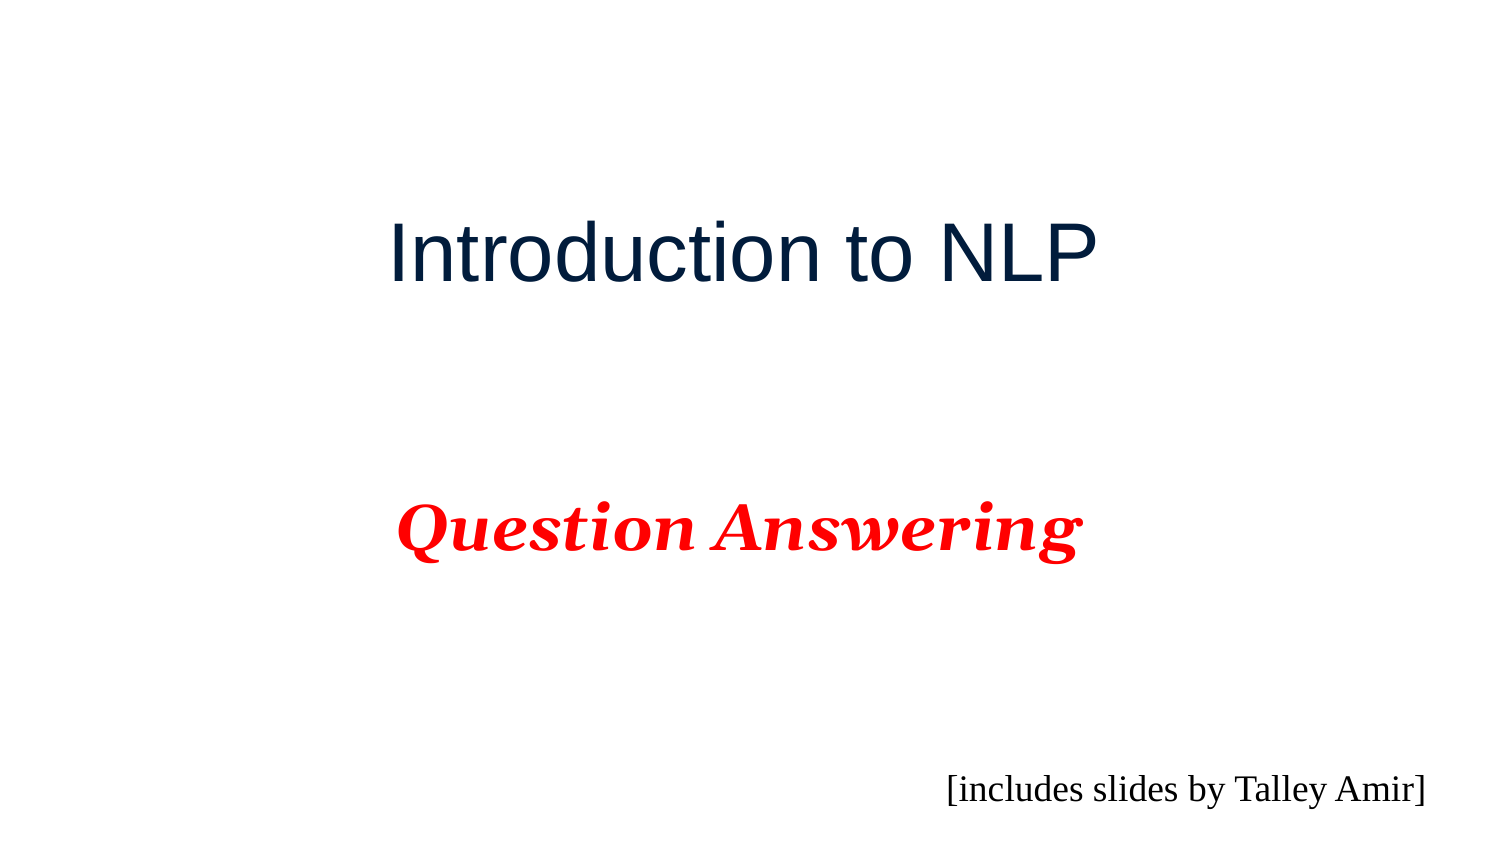

# Introduction to NLP
Question Answering
[includes slides by Talley Amir]